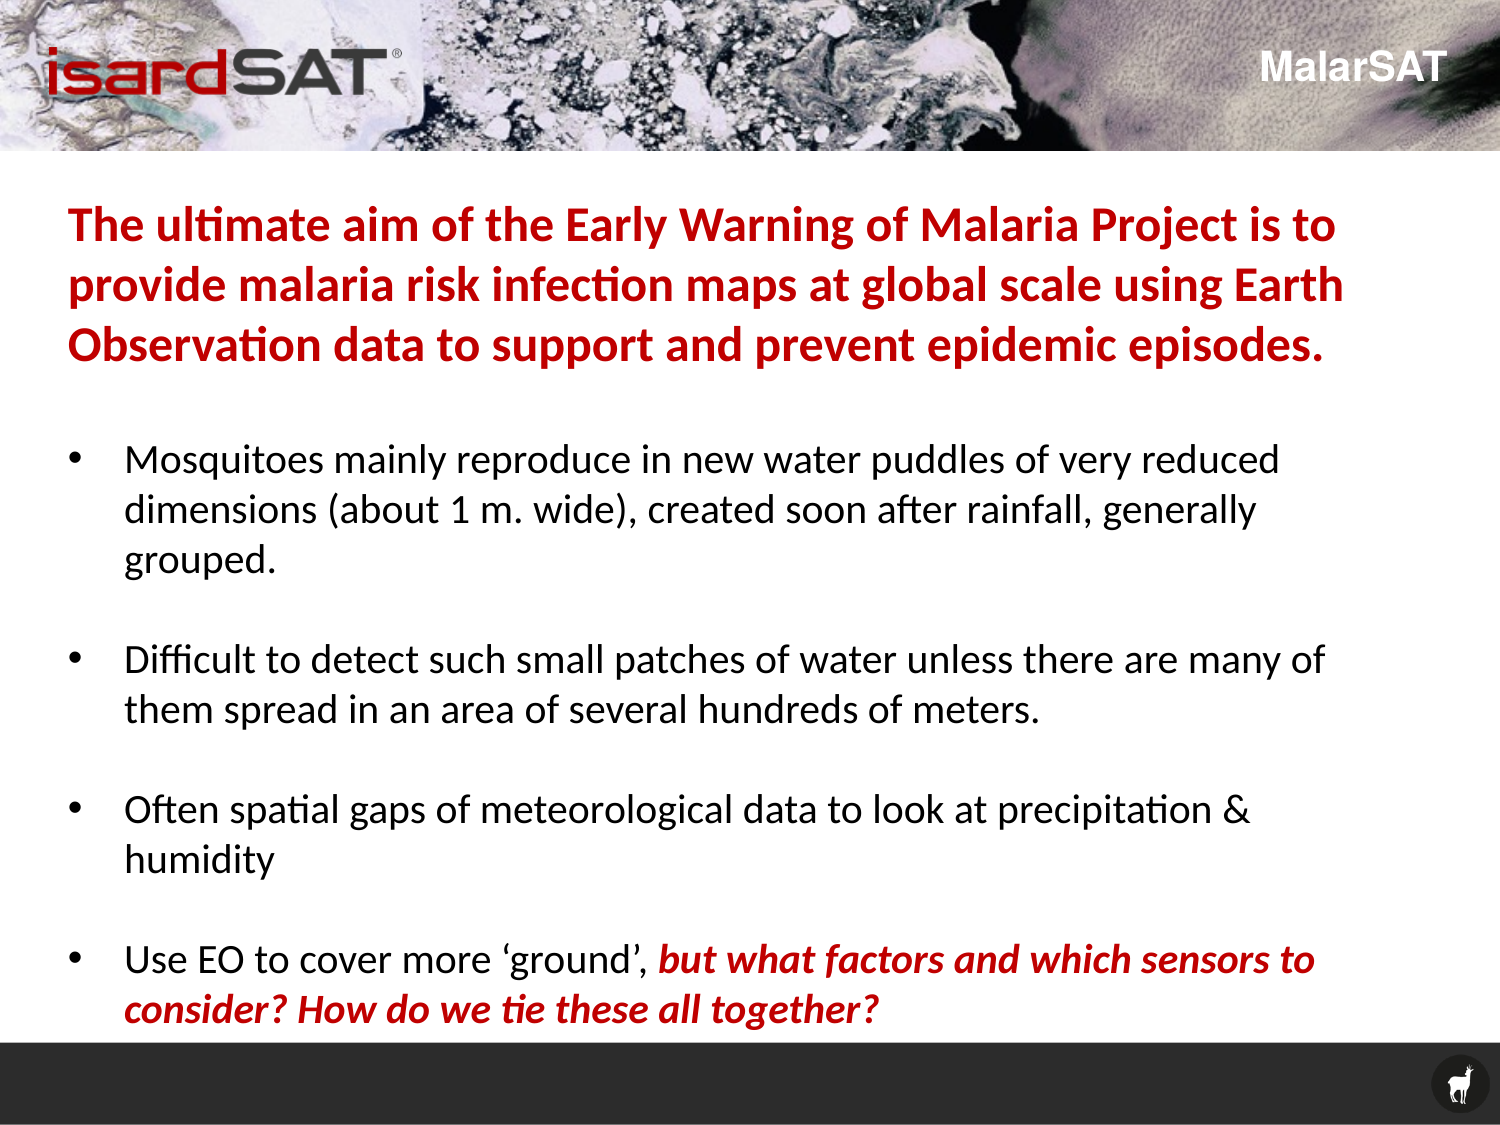

MalarSAT
The ultimate aim of the Early Warning of Malaria Project is to provide malaria risk infection maps at global scale using Earth Observation data to support and prevent epidemic episodes.

Mosquitoes mainly reproduce in new water puddles of very reduced dimensions (about 1 m. wide), created soon after rainfall, generally grouped.

Difficult to detect such small patches of water unless there are many of them spread in an area of several hundreds of meters.

Often spatial gaps of meteorological data to look at precipitation & humidity

Use EO to cover more ‘ground’, but what factors and which sensors to consider? How do we tie these all together?